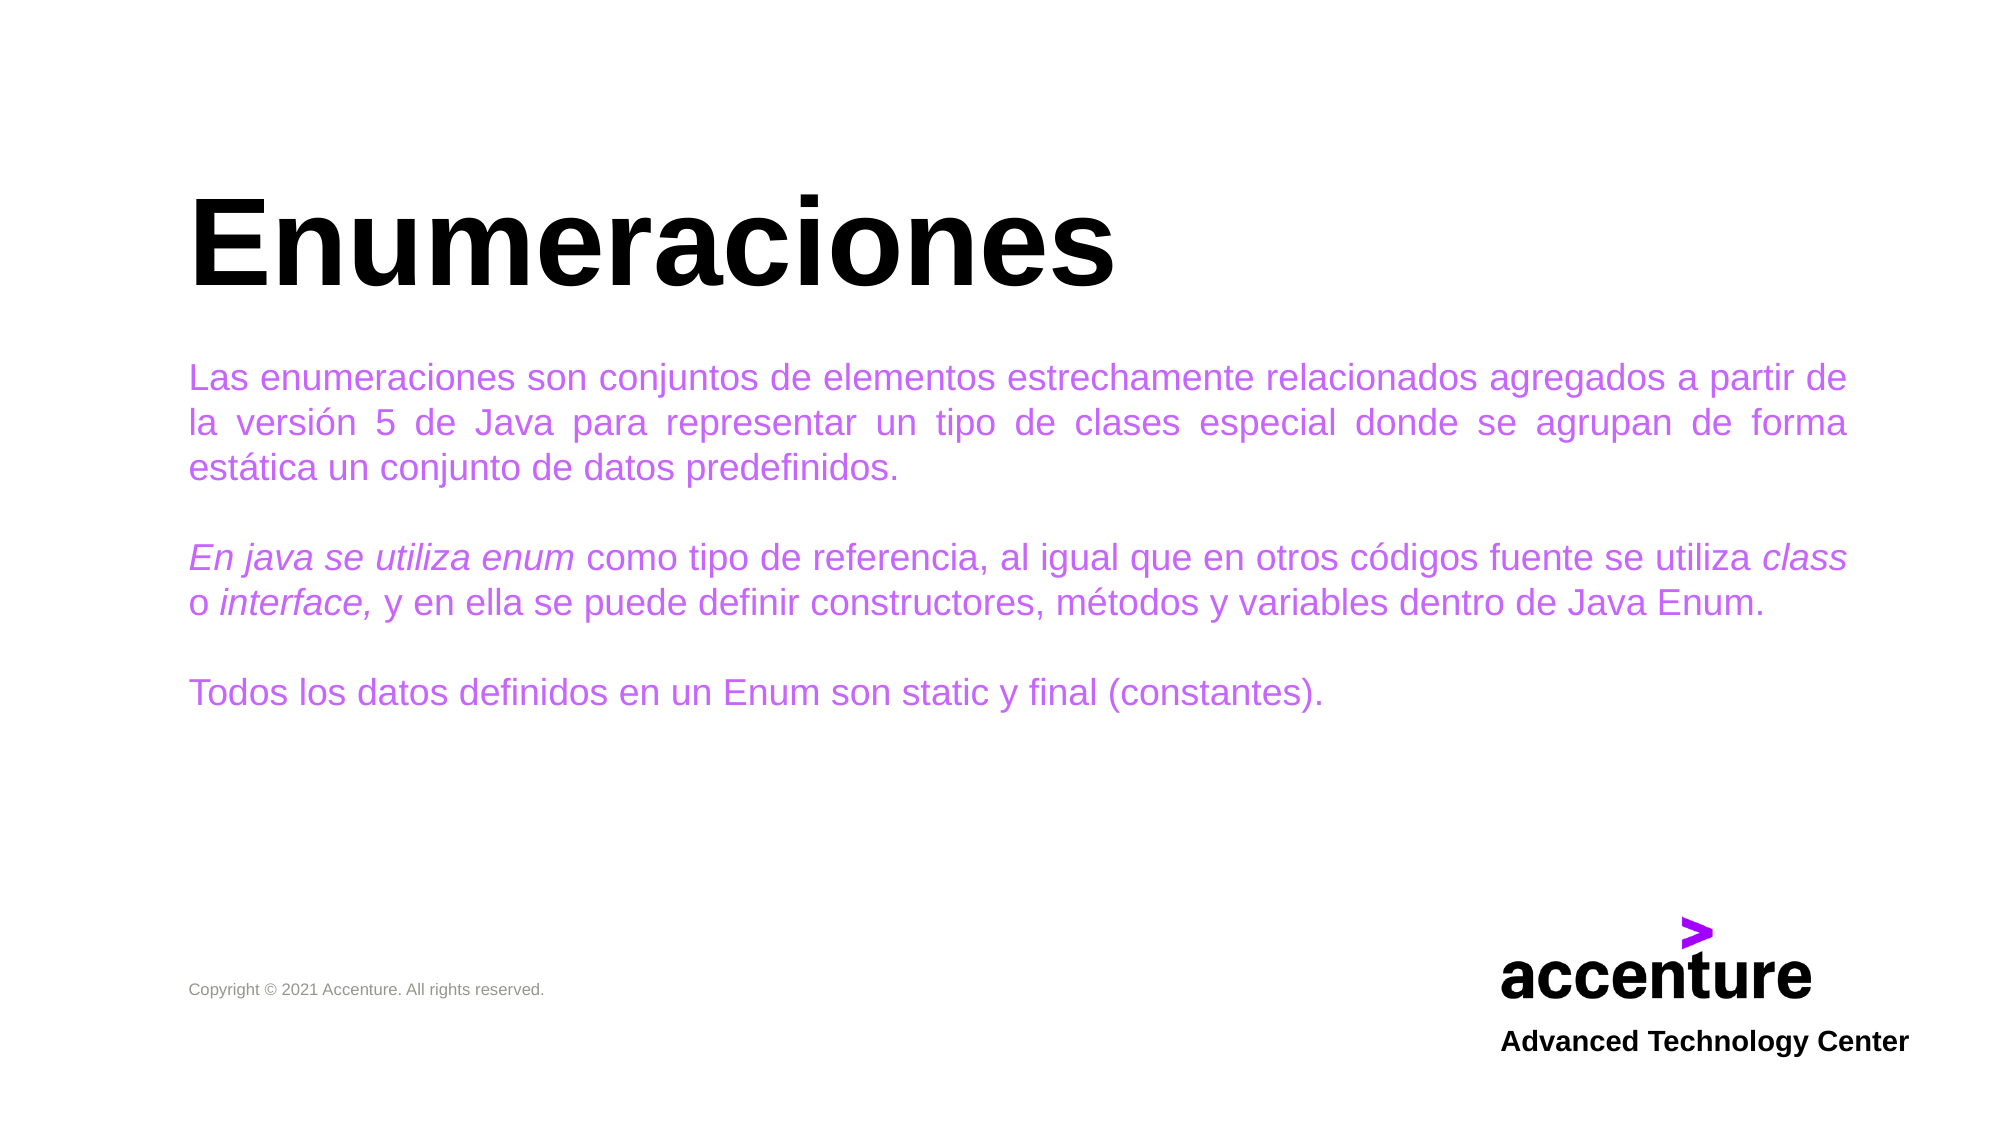

# Enumeraciones
Las enumeraciones son conjuntos de elementos estrechamente relacionados agregados a partir de la versión 5 de Java para representar un tipo de clases especial donde se agrupan de forma estática un conjunto de datos predefinidos.

En java se utiliza enum como tipo de referencia, al igual que en otros códigos fuente se utiliza class o interface, y en ella se puede definir constructores, métodos y variables dentro de Java Enum.

Todos los datos definidos en un Enum son static y final (constantes).